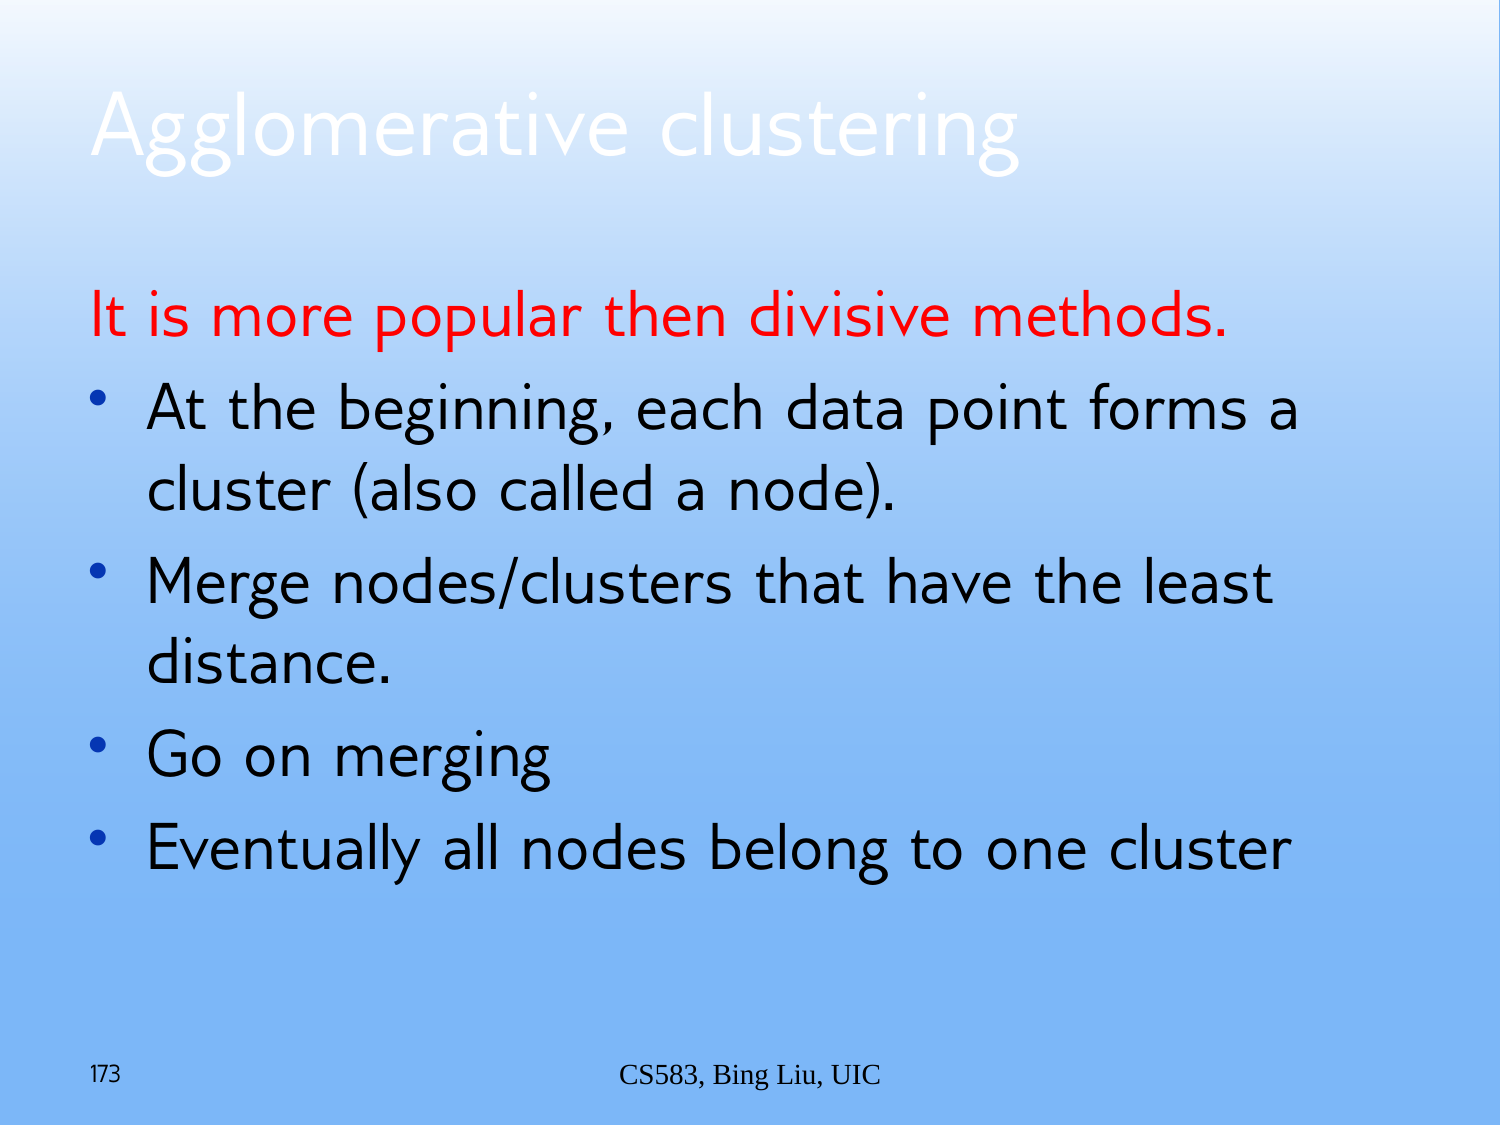

# Agglomerative clustering
It is more popular then divisive methods.
At the beginning, each data point forms a cluster (also called a node).
Merge nodes/clusters that have the least distance.
Go on merging
Eventually all nodes belong to one cluster
173
CS583, Bing Liu, UIC